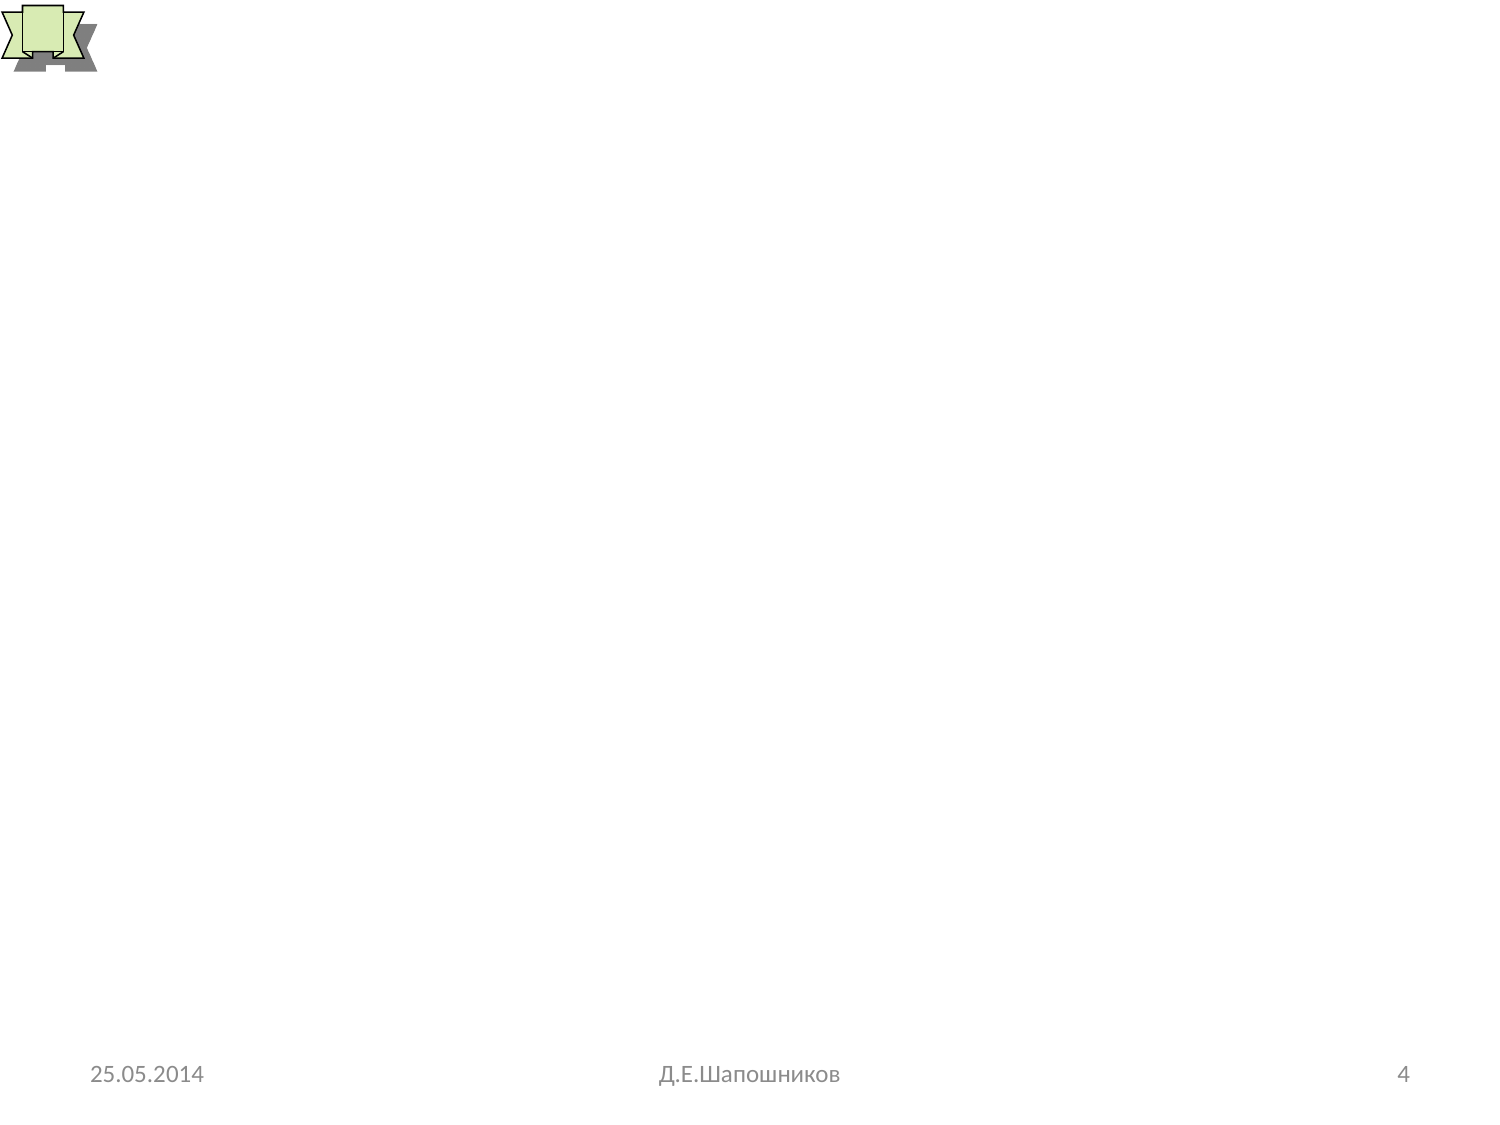

# Введение. Задачи и проблемы.
25.05.2014
Д.Е.Шапошников
4